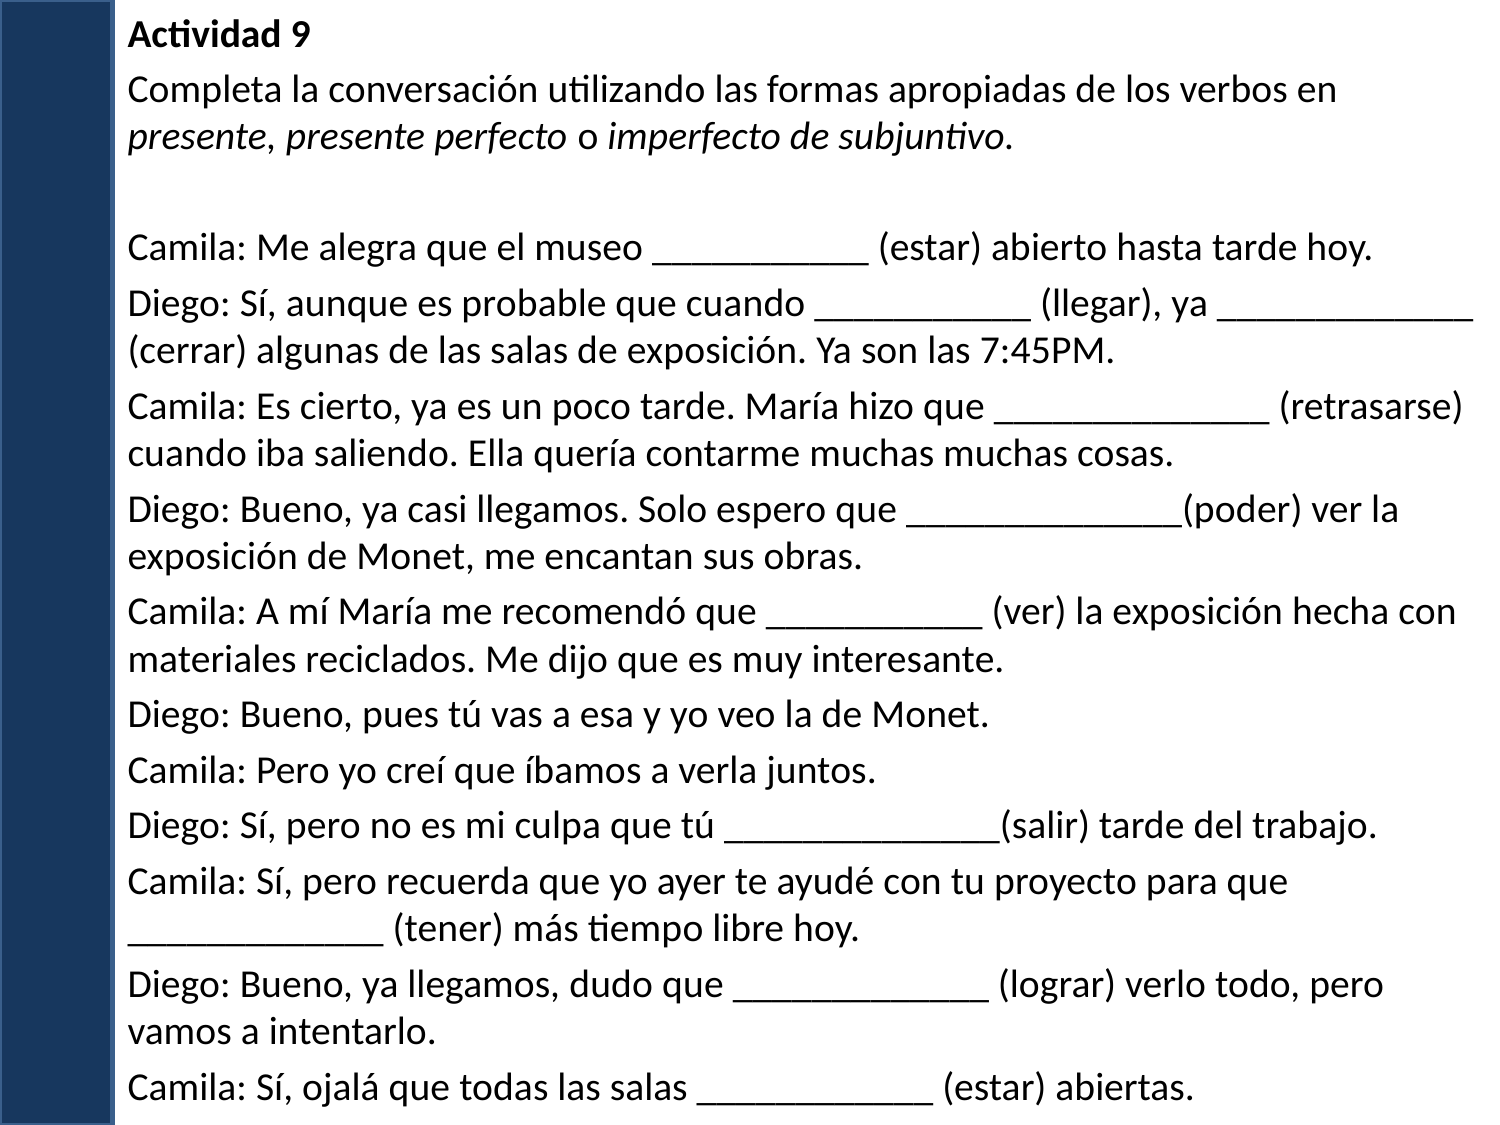

Actividad 9
Completa la conversación utilizando las formas apropiadas de los verbos en presente, presente perfecto o imperfecto de subjuntivo.

Camila: Me alegra que el museo ___________ (estar) abierto hasta tarde hoy.
Diego: Sí, aunque es probable que cuando ___________ (llegar), ya _____________ (cerrar) algunas de las salas de exposición. Ya son las 7:45PM.
Camila: Es cierto, ya es un poco tarde. María hizo que ______________ (retrasarse) cuando iba saliendo. Ella quería contarme muchas muchas cosas.
Diego: Bueno, ya casi llegamos. Solo espero que ______________(poder) ver la exposición de Monet, me encantan sus obras.
Camila: A mí María me recomendó que ___________ (ver) la exposición hecha con materiales reciclados. Me dijo que es muy interesante.
Diego: Bueno, pues tú vas a esa y yo veo la de Monet.
Camila: Pero yo creí que íbamos a verla juntos.
Diego: Sí, pero no es mi culpa que tú ______________(salir) tarde del trabajo.
Camila: Sí, pero recuerda que yo ayer te ayudé con tu proyecto para que _____________ (tener) más tiempo libre hoy.
Diego: Bueno, ya llegamos, dudo que _____________ (lograr) verlo todo, pero vamos a intentarlo.
Camila: Sí, ojalá que todas las salas ____________ (estar) abiertas.